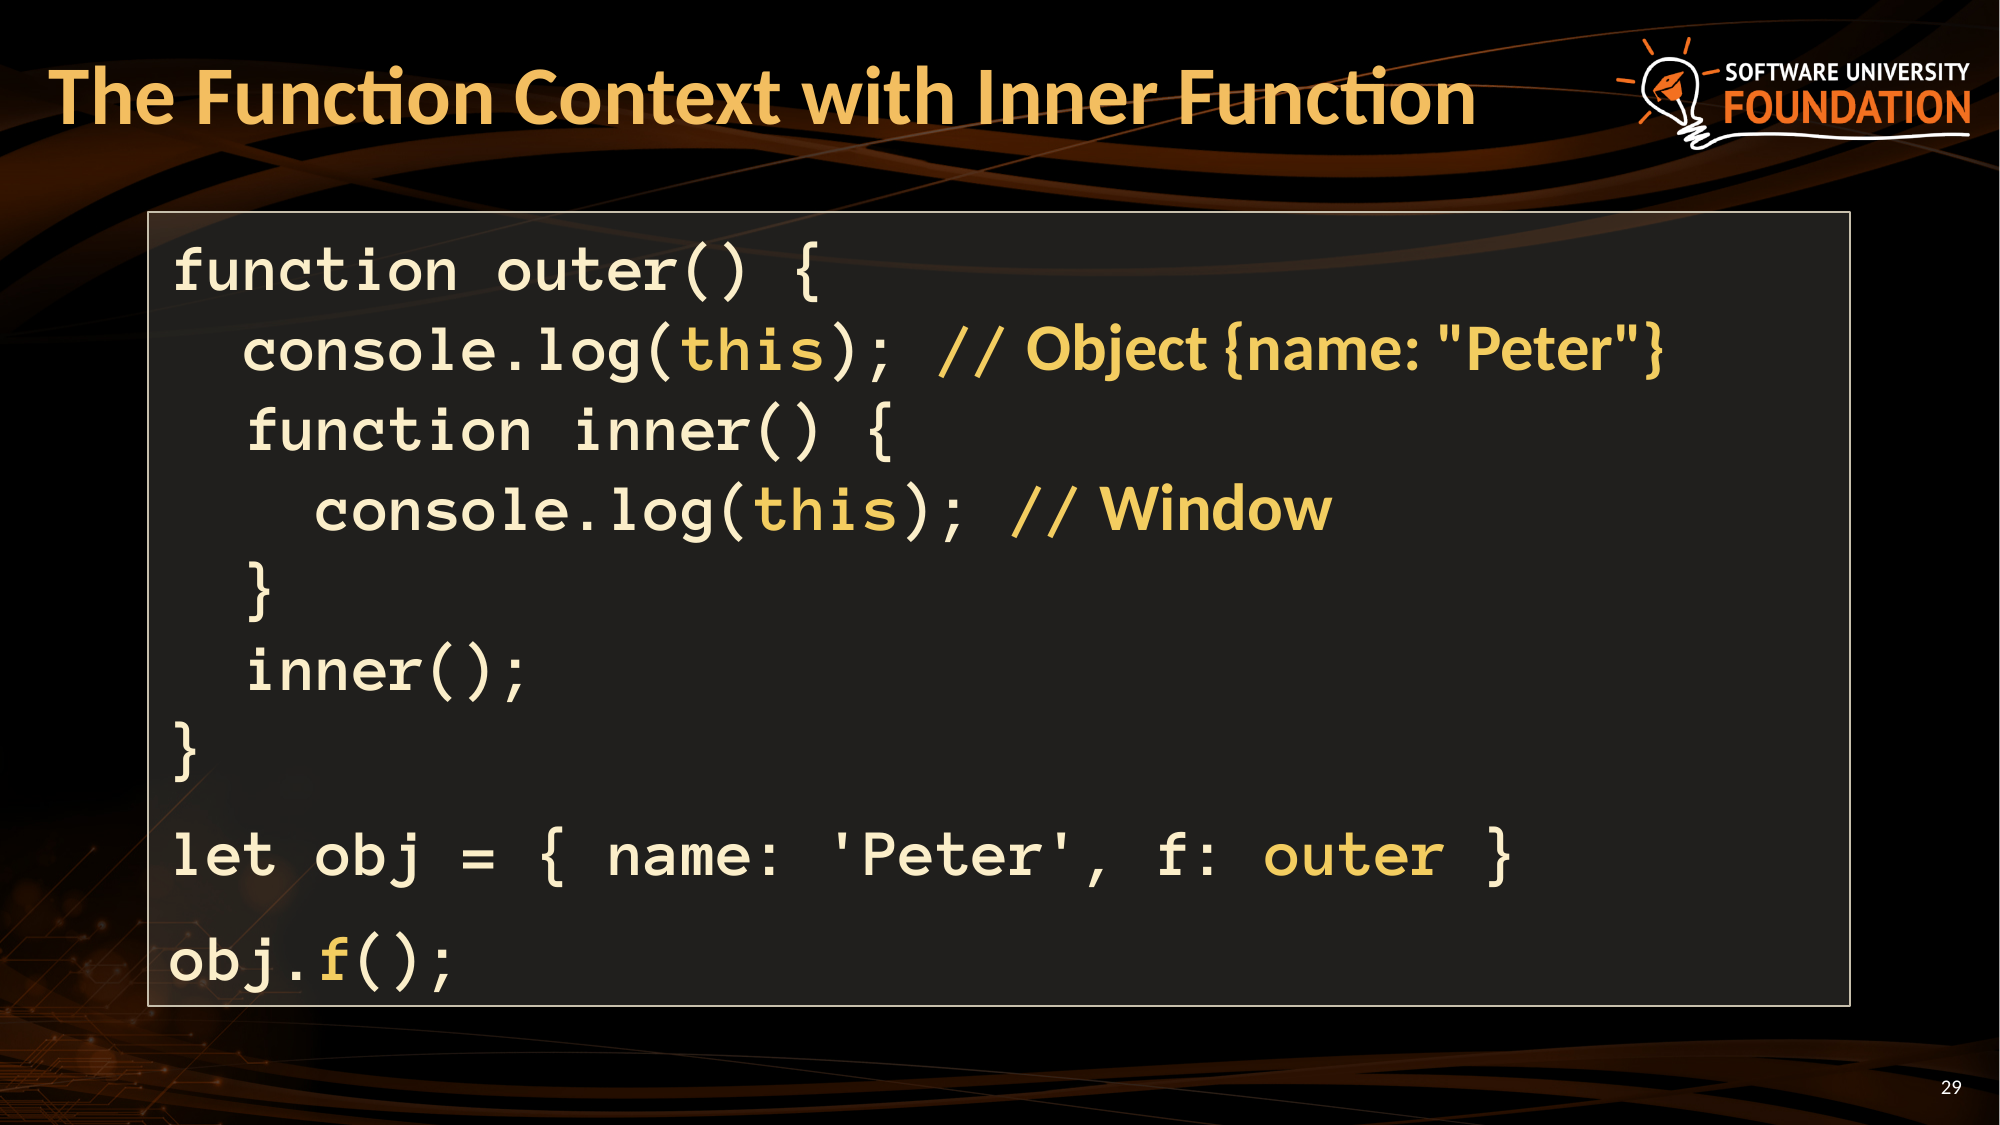

# The Function Context with Inner Function
function outer() {
  console.log(this); // Object {name: "Peter"}
  function inner() {
    console.log(this); // Window
  }
  inner();
}
let obj = { name: 'Peter', f: outer }
obj.f();
29